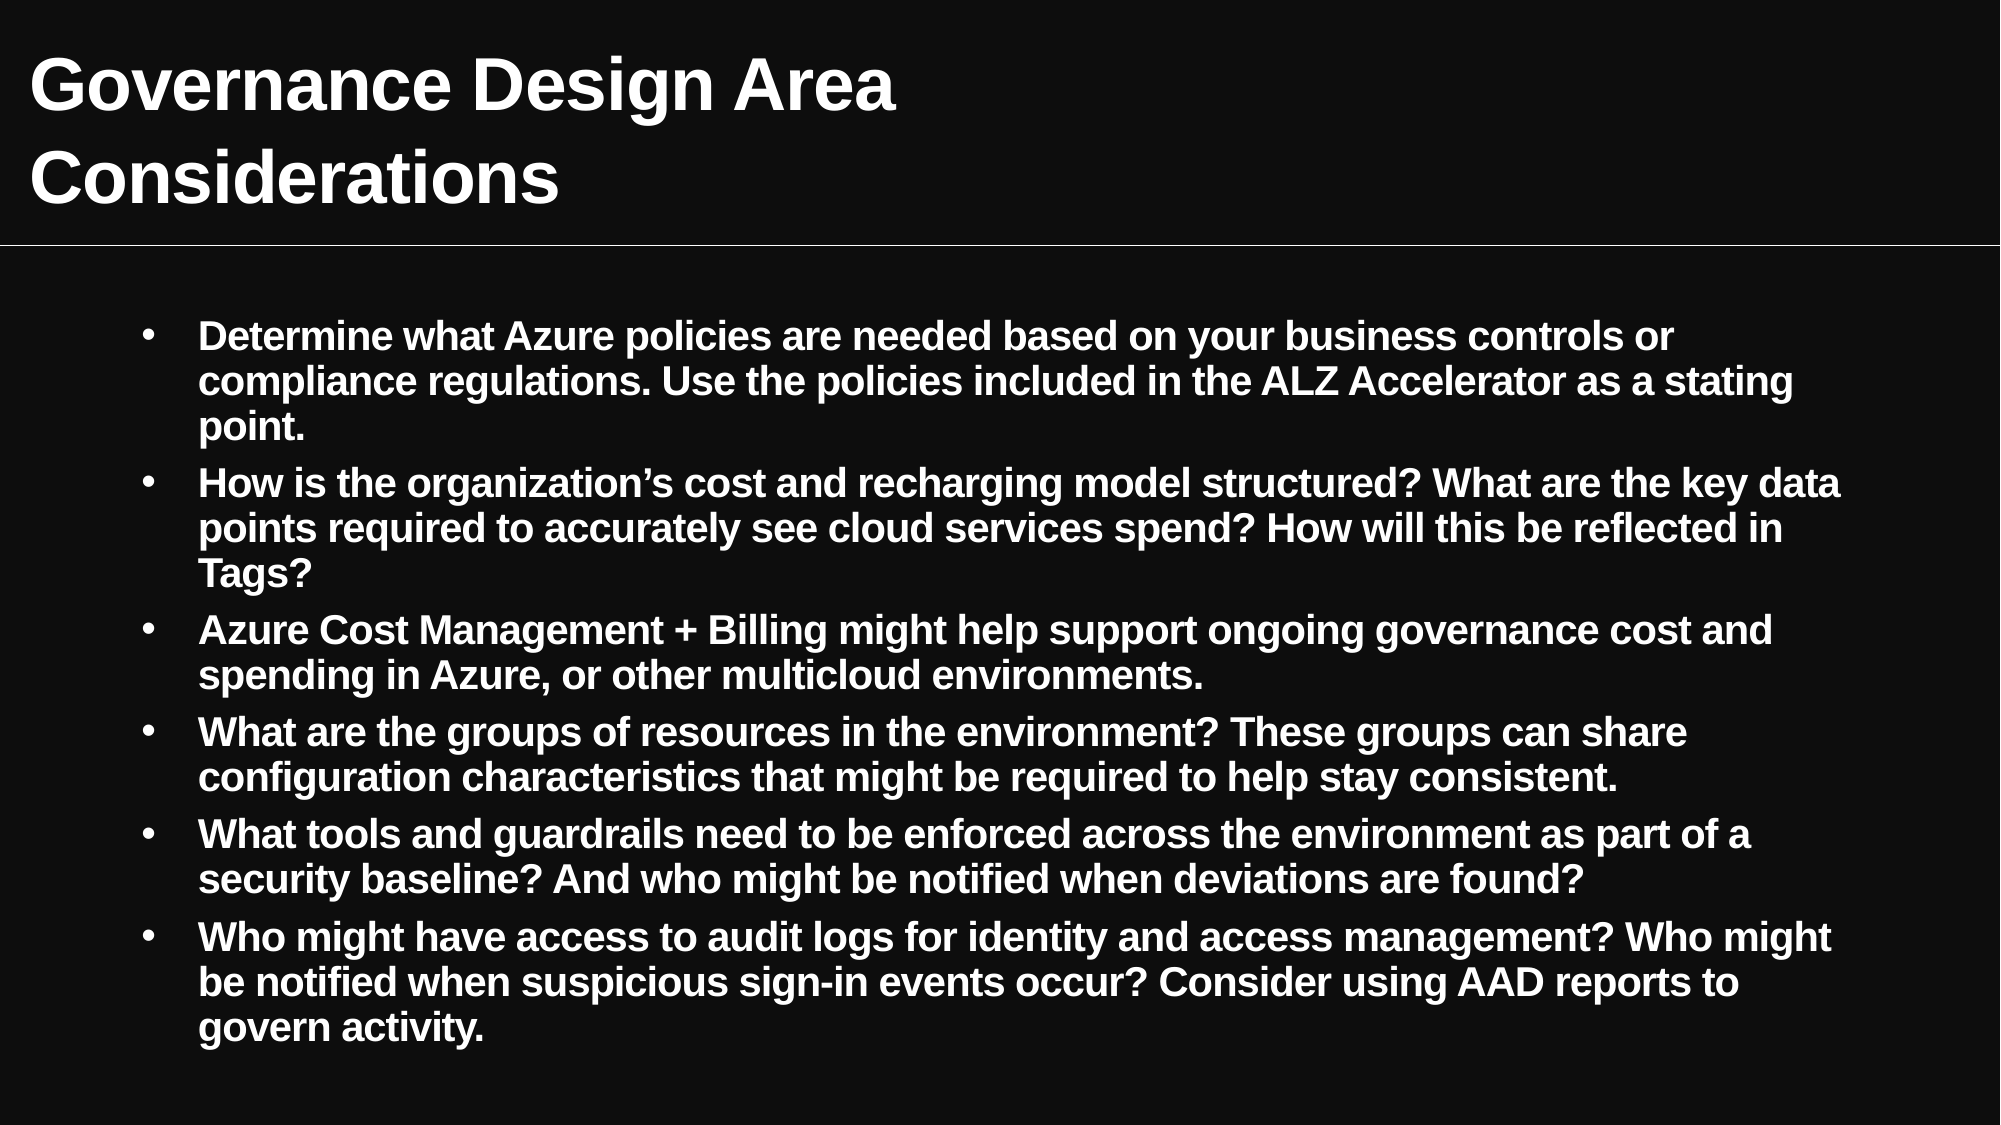

Governance Design Area
Considerations
Determine what Azure policies are needed based on your business controls or compliance regulations. Use the policies included in the ALZ Accelerator as a stating point.
How is the organization’s cost and recharging model structured? What are the key data points required to accurately see cloud services spend? How will this be reflected in Tags?
Azure Cost Management + Billing might help support ongoing governance cost and spending in Azure, or other multicloud environments.
What are the groups of resources in the environment? These groups can share configuration characteristics that might be required to help stay consistent.
What tools and guardrails need to be enforced across the environment as part of a security baseline? And who might be notified when deviations are found?
Who might have access to audit logs for identity and access management? Who might be notified when suspicious sign-in events occur? Consider using AAD reports to govern activity.